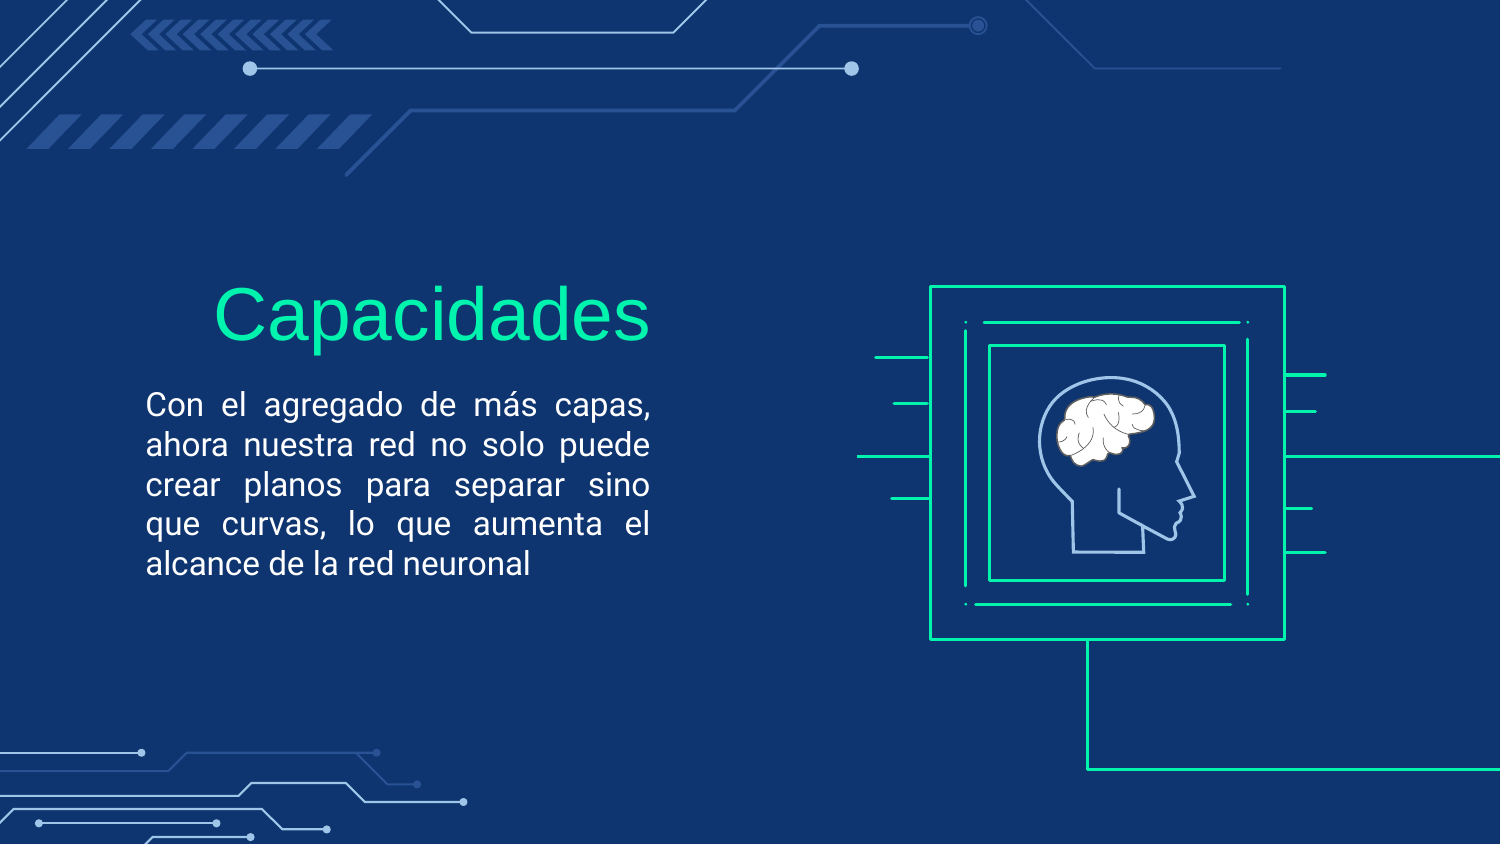

# Capacidades

Con el agregado de más capas, ahora nuestra red no solo puede crear planos para separar sino que curvas, lo que aumenta el alcance de la red neuronal